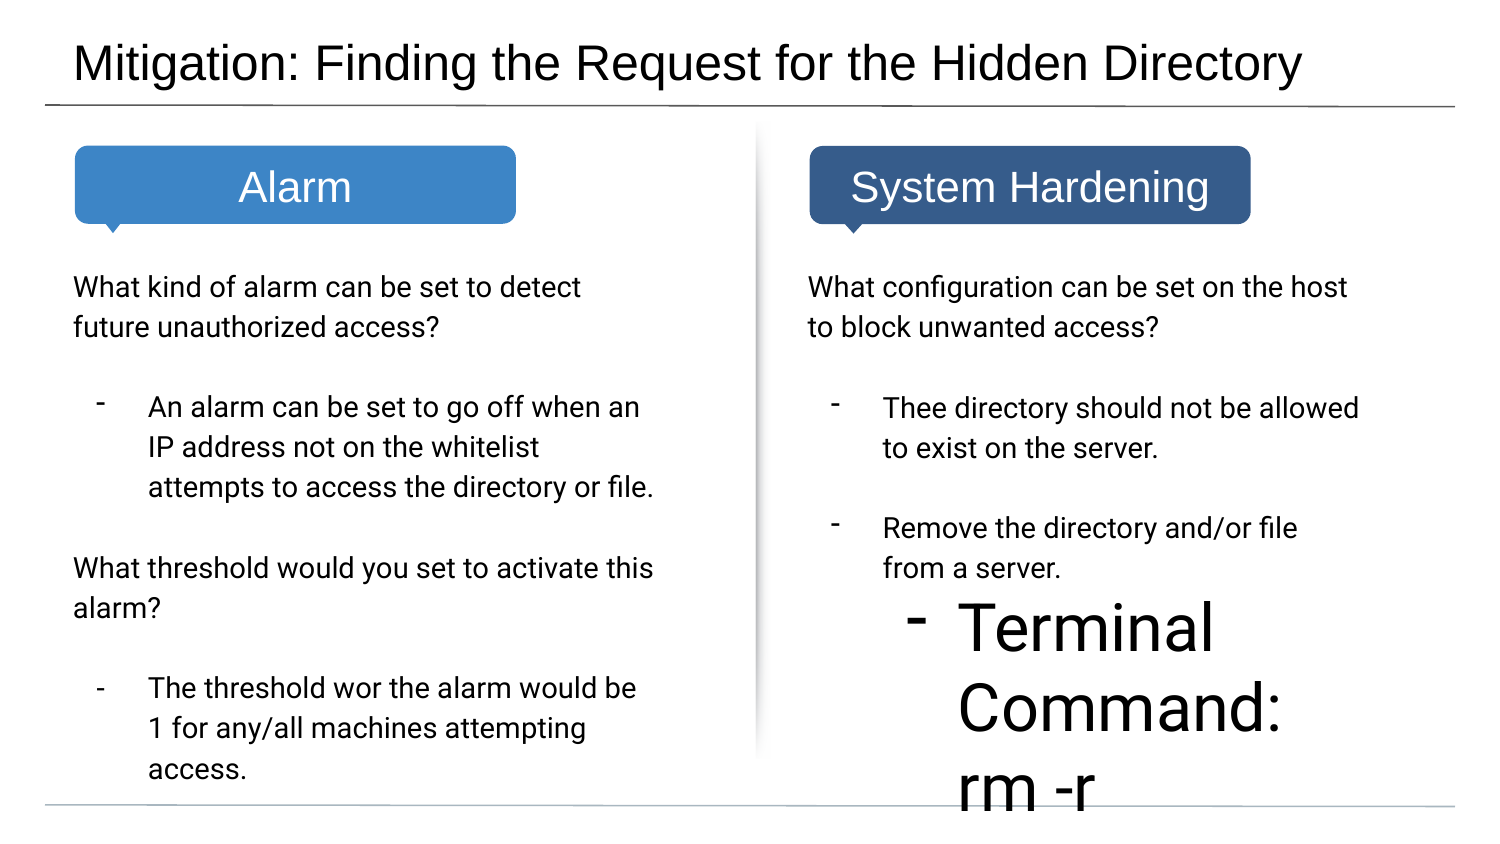

# Mitigation: Finding the Request for the Hidden Directory
What kind of alarm can be set to detect future unauthorized access?

An alarm can be set to go off when an IP address not on the whitelist attempts to access the directory or file.

What threshold would you set to activate this alarm?

The threshold wor the alarm would be 1 for any/all machines attempting access.
What configuration can be set on the host to block unwanted access?

Thee directory should not be allowed to exist on the server.

Remove the directory and/or file from a server.
Terminal Command: rm -r

Move the directory to a safer/offline location if needed.